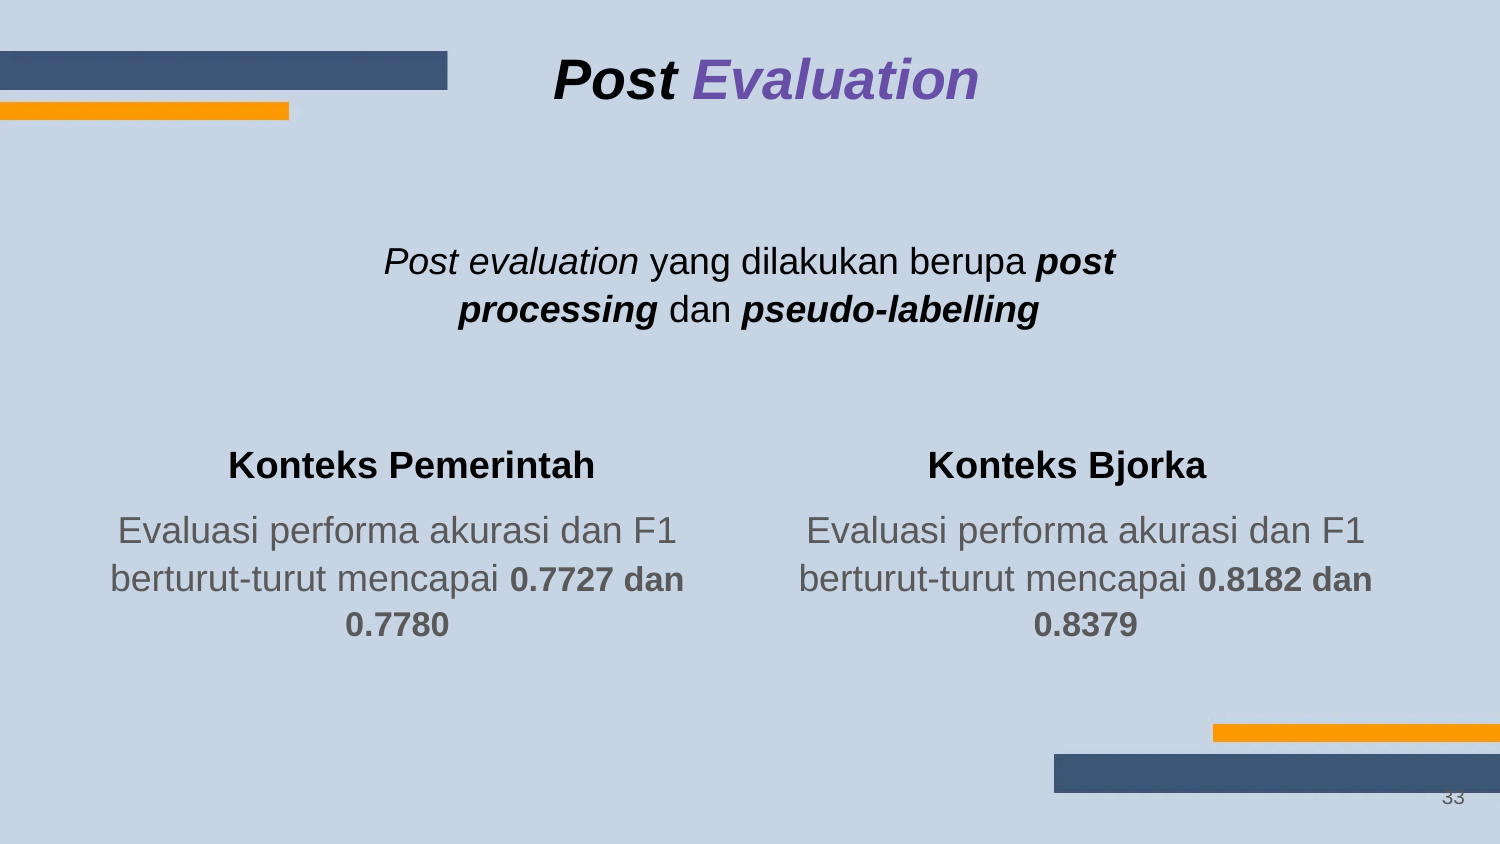

# Post Evaluation
Post evaluation yang dilakukan berupa post processing dan pseudo-labelling
Konteks Pemerintah
Konteks Bjorka
Evaluasi performa akurasi dan F1 berturut-turut mencapai 0.7727 dan 0.7780

Evaluasi performa akurasi dan F1 berturut-turut mencapai 0.8182 dan 0.8379

33